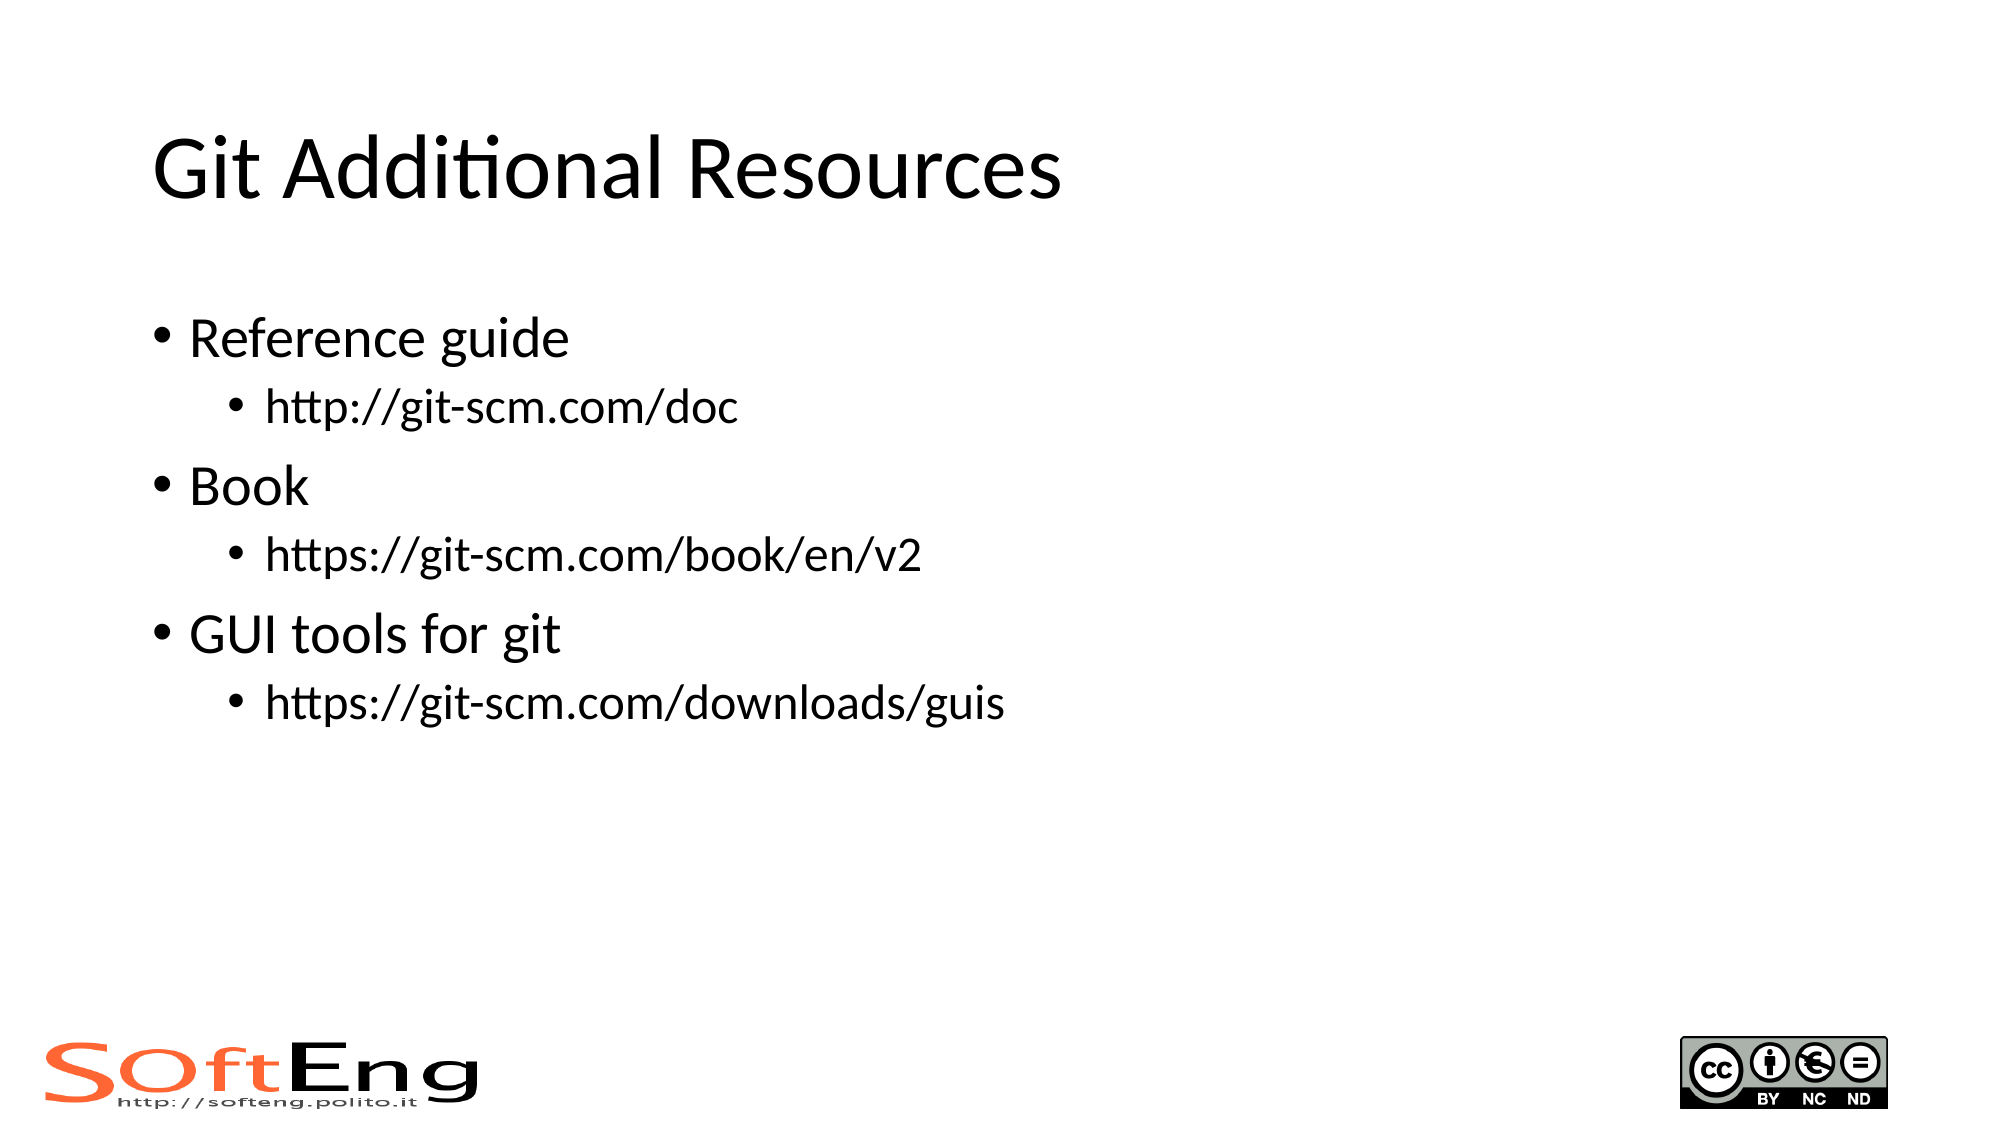

# Git Additional Resources
Reference guide
http://git-scm.com/doc
Book
https://git-scm.com/book/en/v2
GUI tools for git
https://git-scm.com/downloads/guis